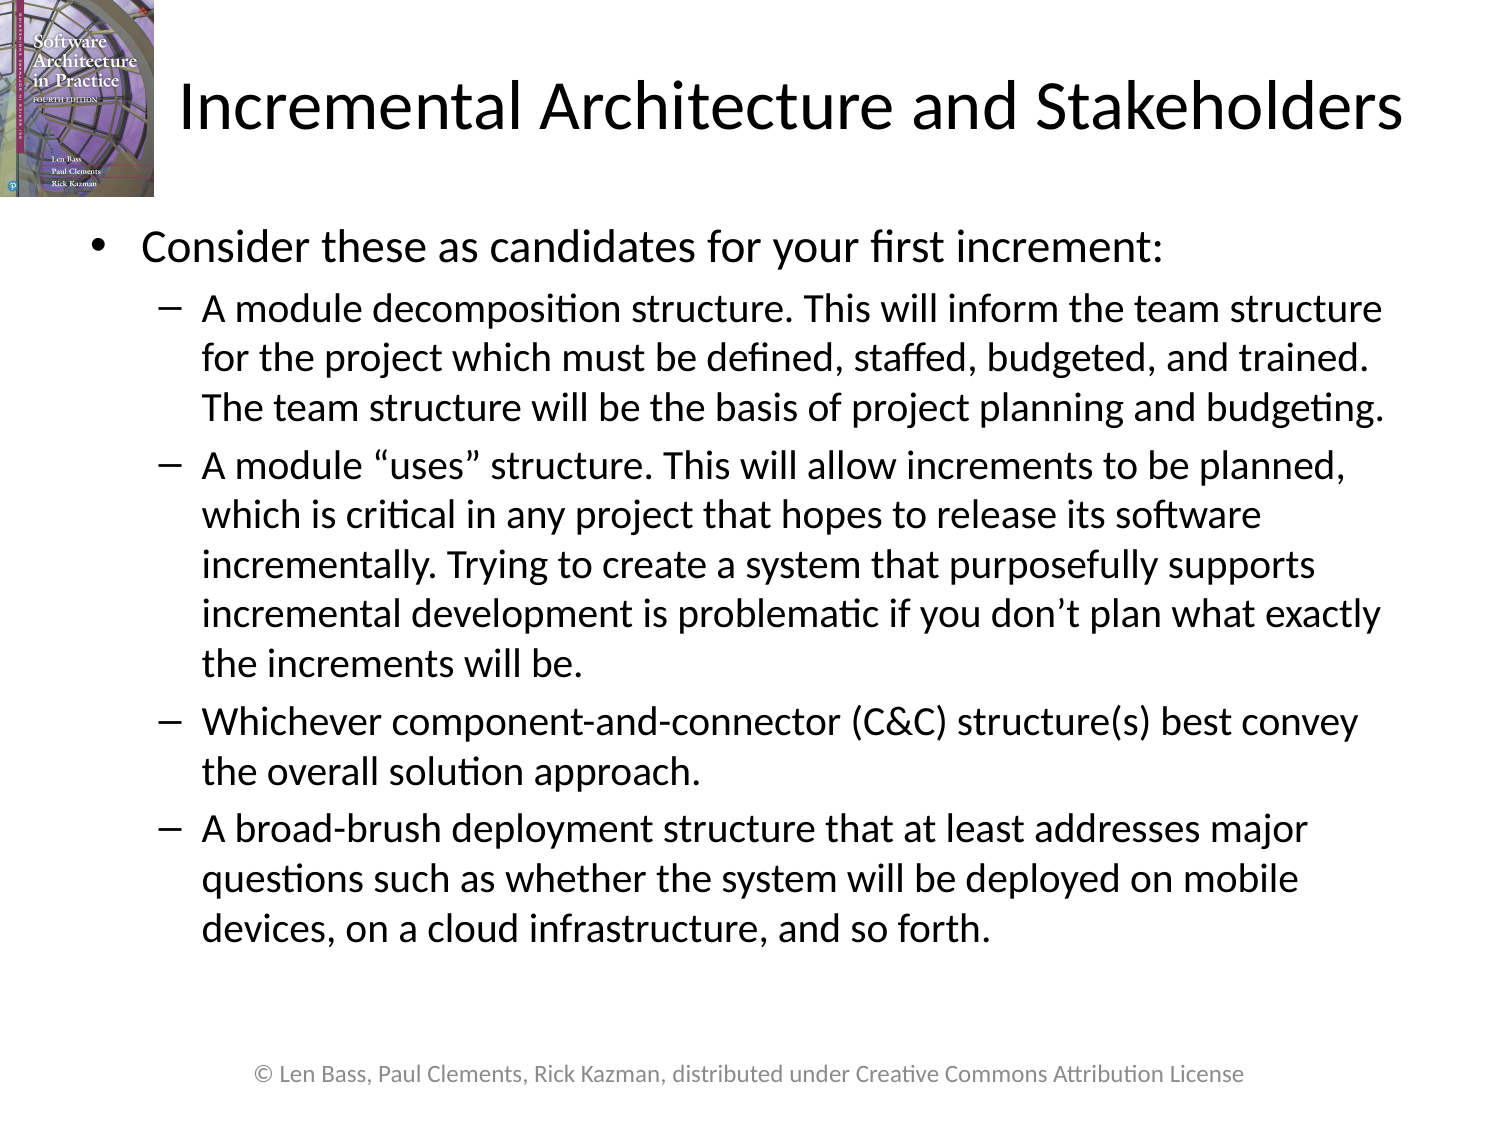

# Incremental Architecture and Stakeholders
Consider these as candidates for your first increment:
A module decomposition structure. This will inform the team structure for the project which must be defined, staffed, budgeted, and trained. The team structure will be the basis of project planning and budgeting.
A module “uses” structure. This will allow increments to be planned, which is critical in any project that hopes to release its software incrementally. Trying to create a system that purposefully supports incremental development is problematic if you don’t plan what exactly the increments will be.
Whichever component-and-connector (C&C) structure(s) best convey the overall solution approach.
A broad-brush deployment structure that at least addresses major questions such as whether the system will be deployed on mobile devices, on a cloud infrastructure, and so forth.

© Len Bass, Paul Clements, Rick Kazman, distributed under Creative Commons Attribution License